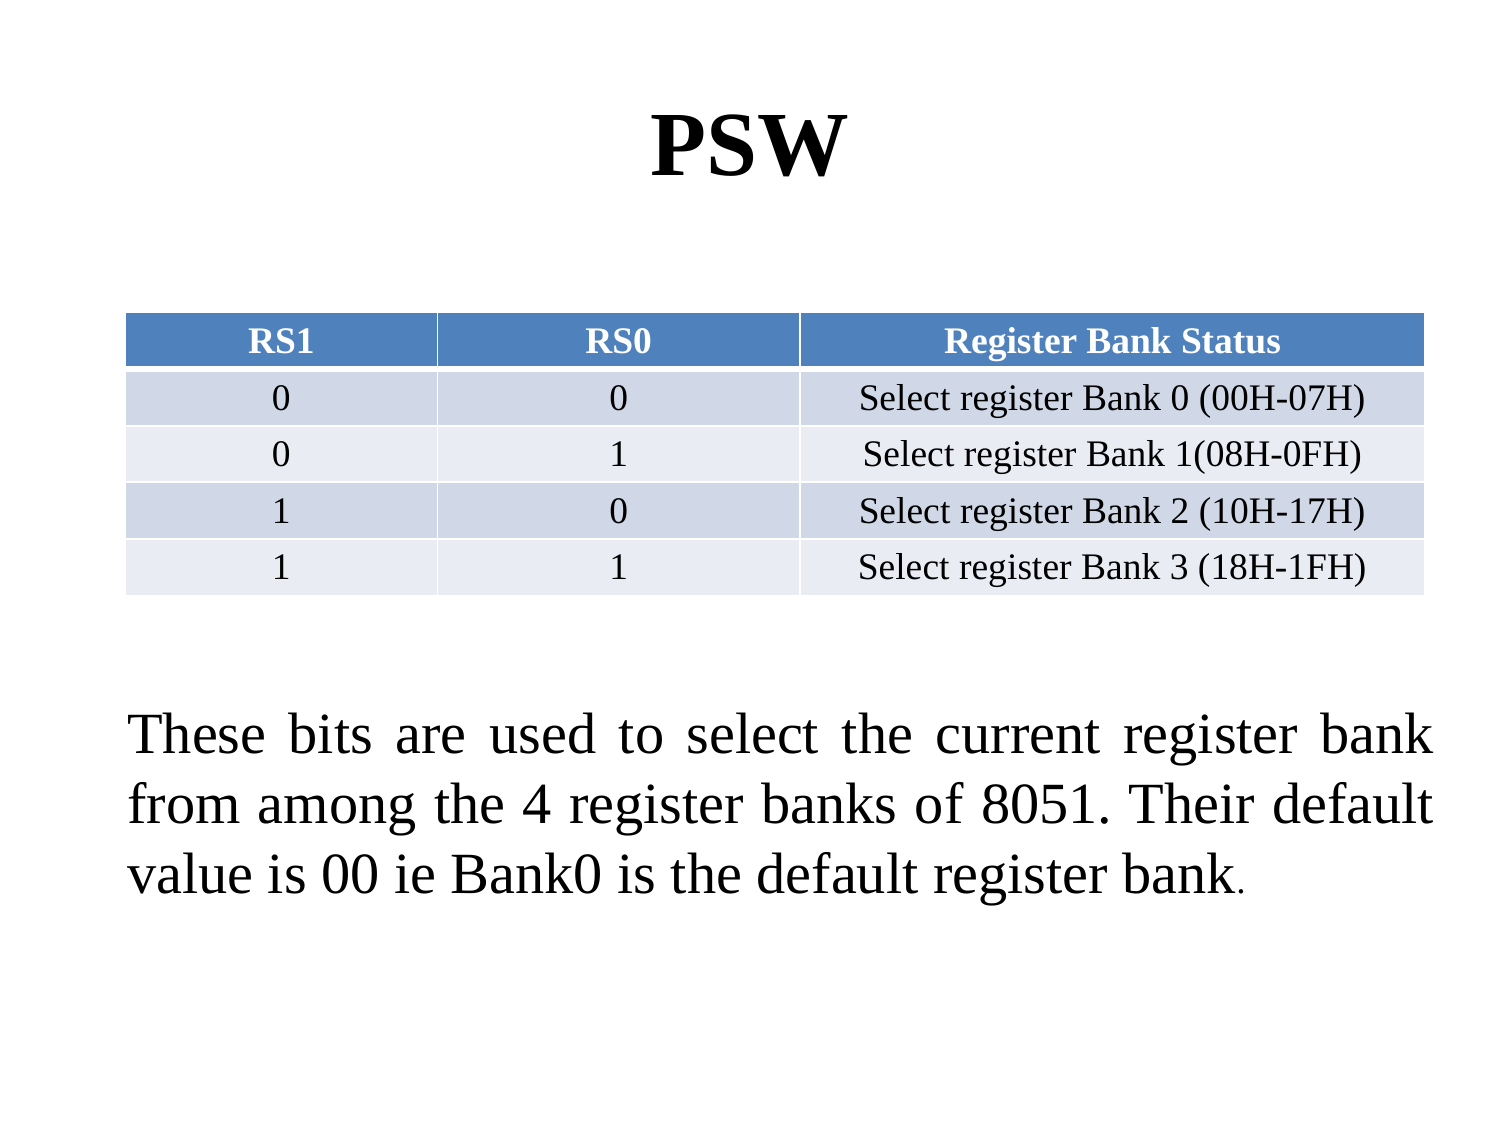

# PSW
| RS1 | RS0 | Register Bank Status |
| --- | --- | --- |
| 0 | 0 | Select register Bank 0 (00H-07H) |
| 0 | 1 | Select register Bank 1(08H-0FH) |
| 1 | 0 | Select register Bank 2 (10H-17H) |
| 1 | 1 | Select register Bank 3 (18H-1FH) |
These bits are used to select the current register bank from among the 4 register banks of 8051. Their default value is 00 ie Bank0 is the default register bank.